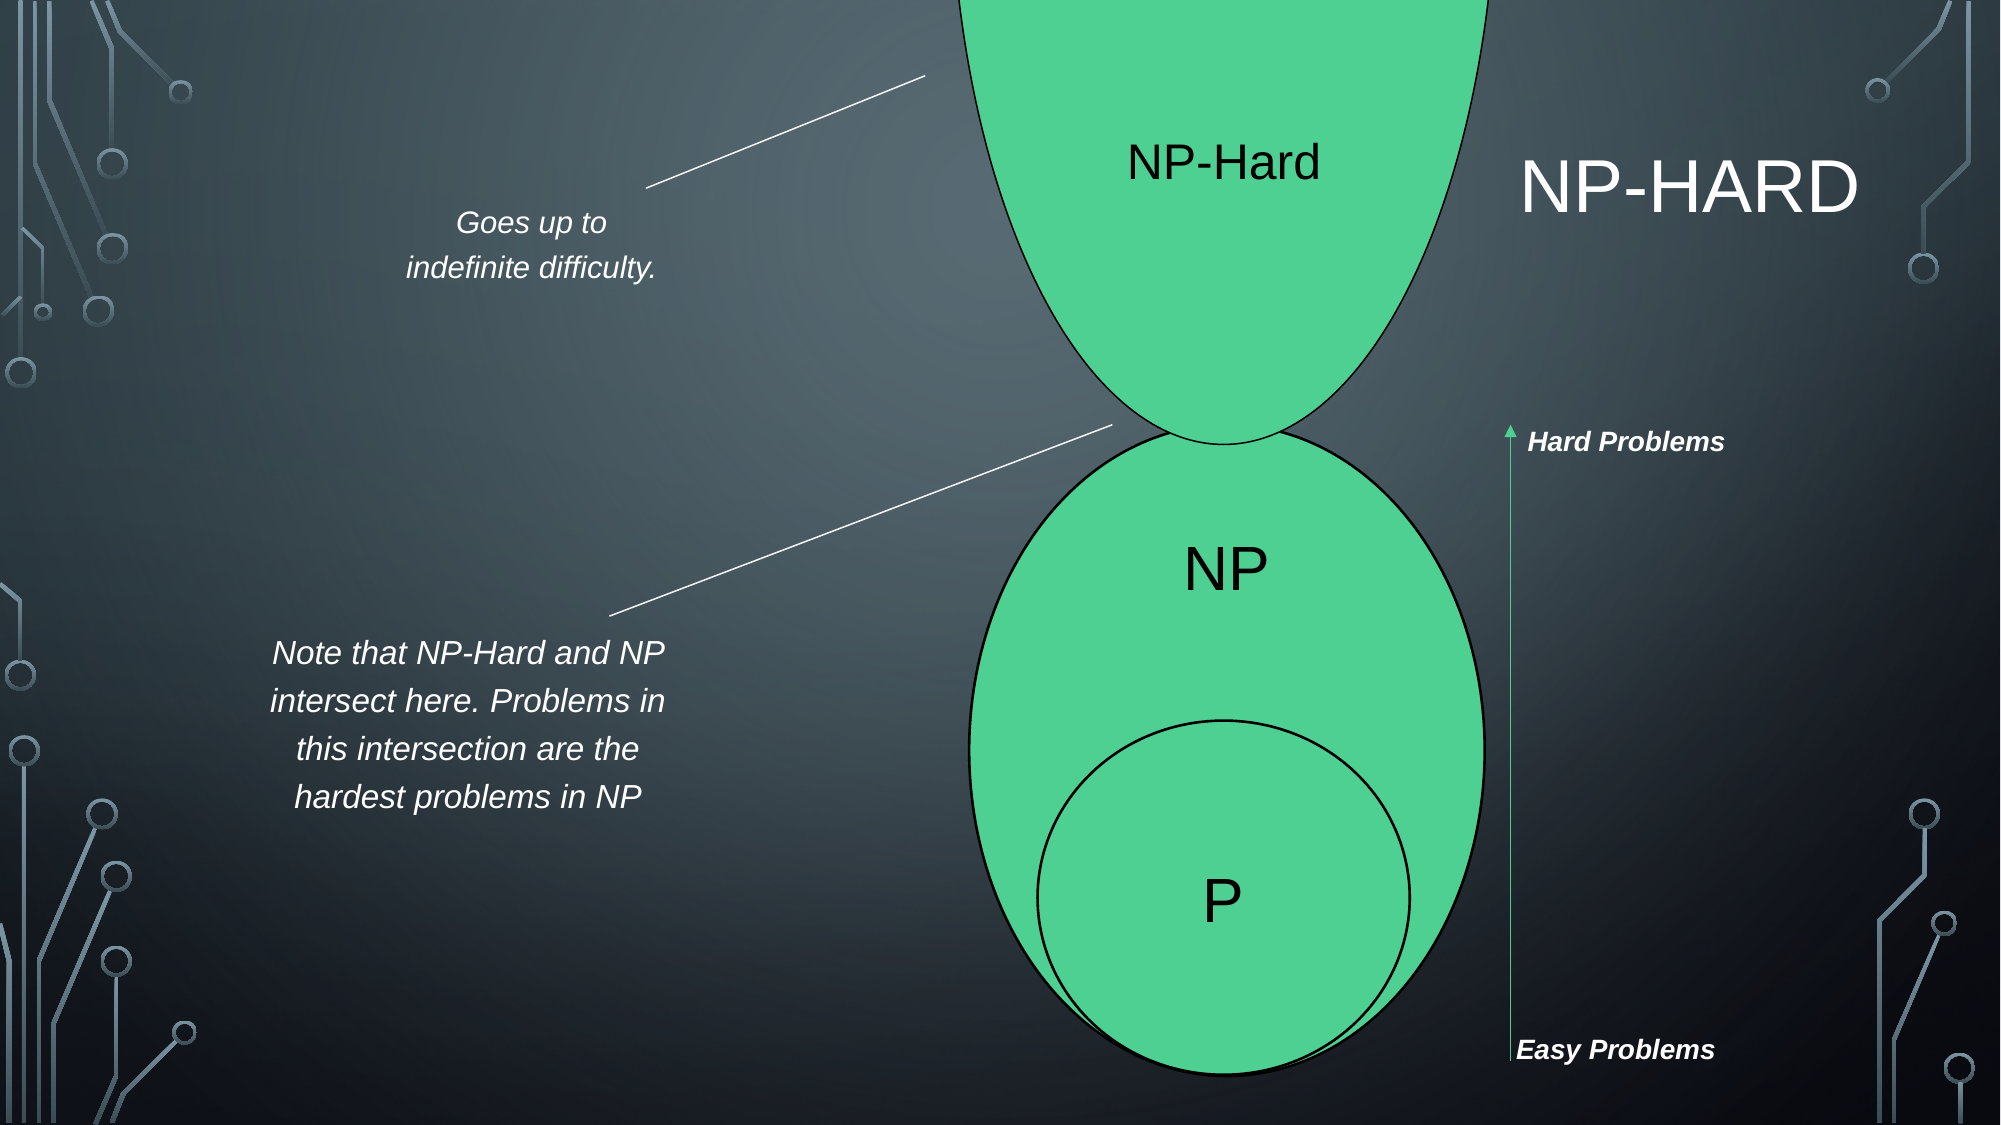

NP-Hard
Hard Problems
NP
P
Easy Problems
# NP-Hard
Goes up to indefinite difficulty.
Note that NP-Hard and NP intersect here. Problems in this intersection are the hardest problems in NP